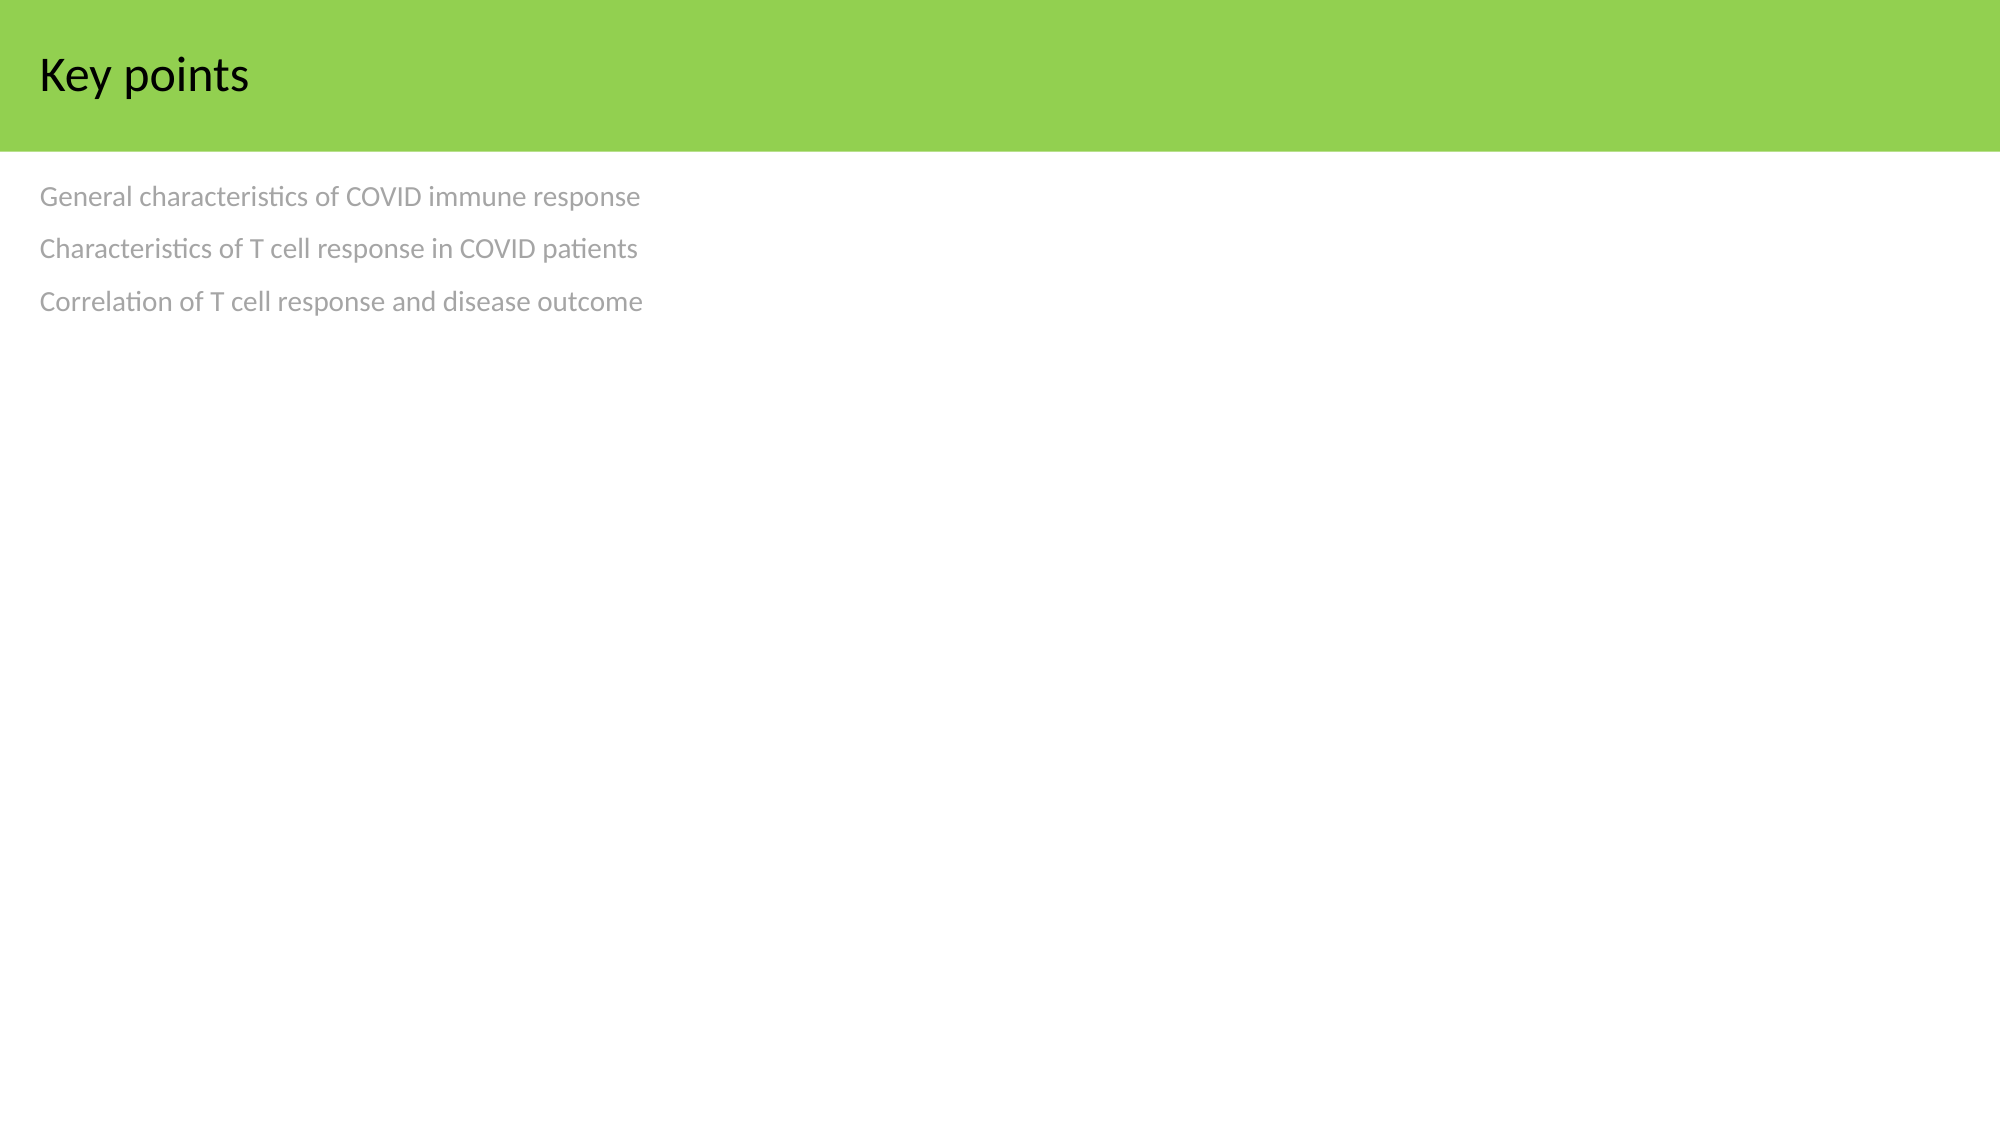

# Key points
General characteristics of COVID immune response
Characteristics of T cell response in COVID patients
Correlation of T cell response and disease outcome